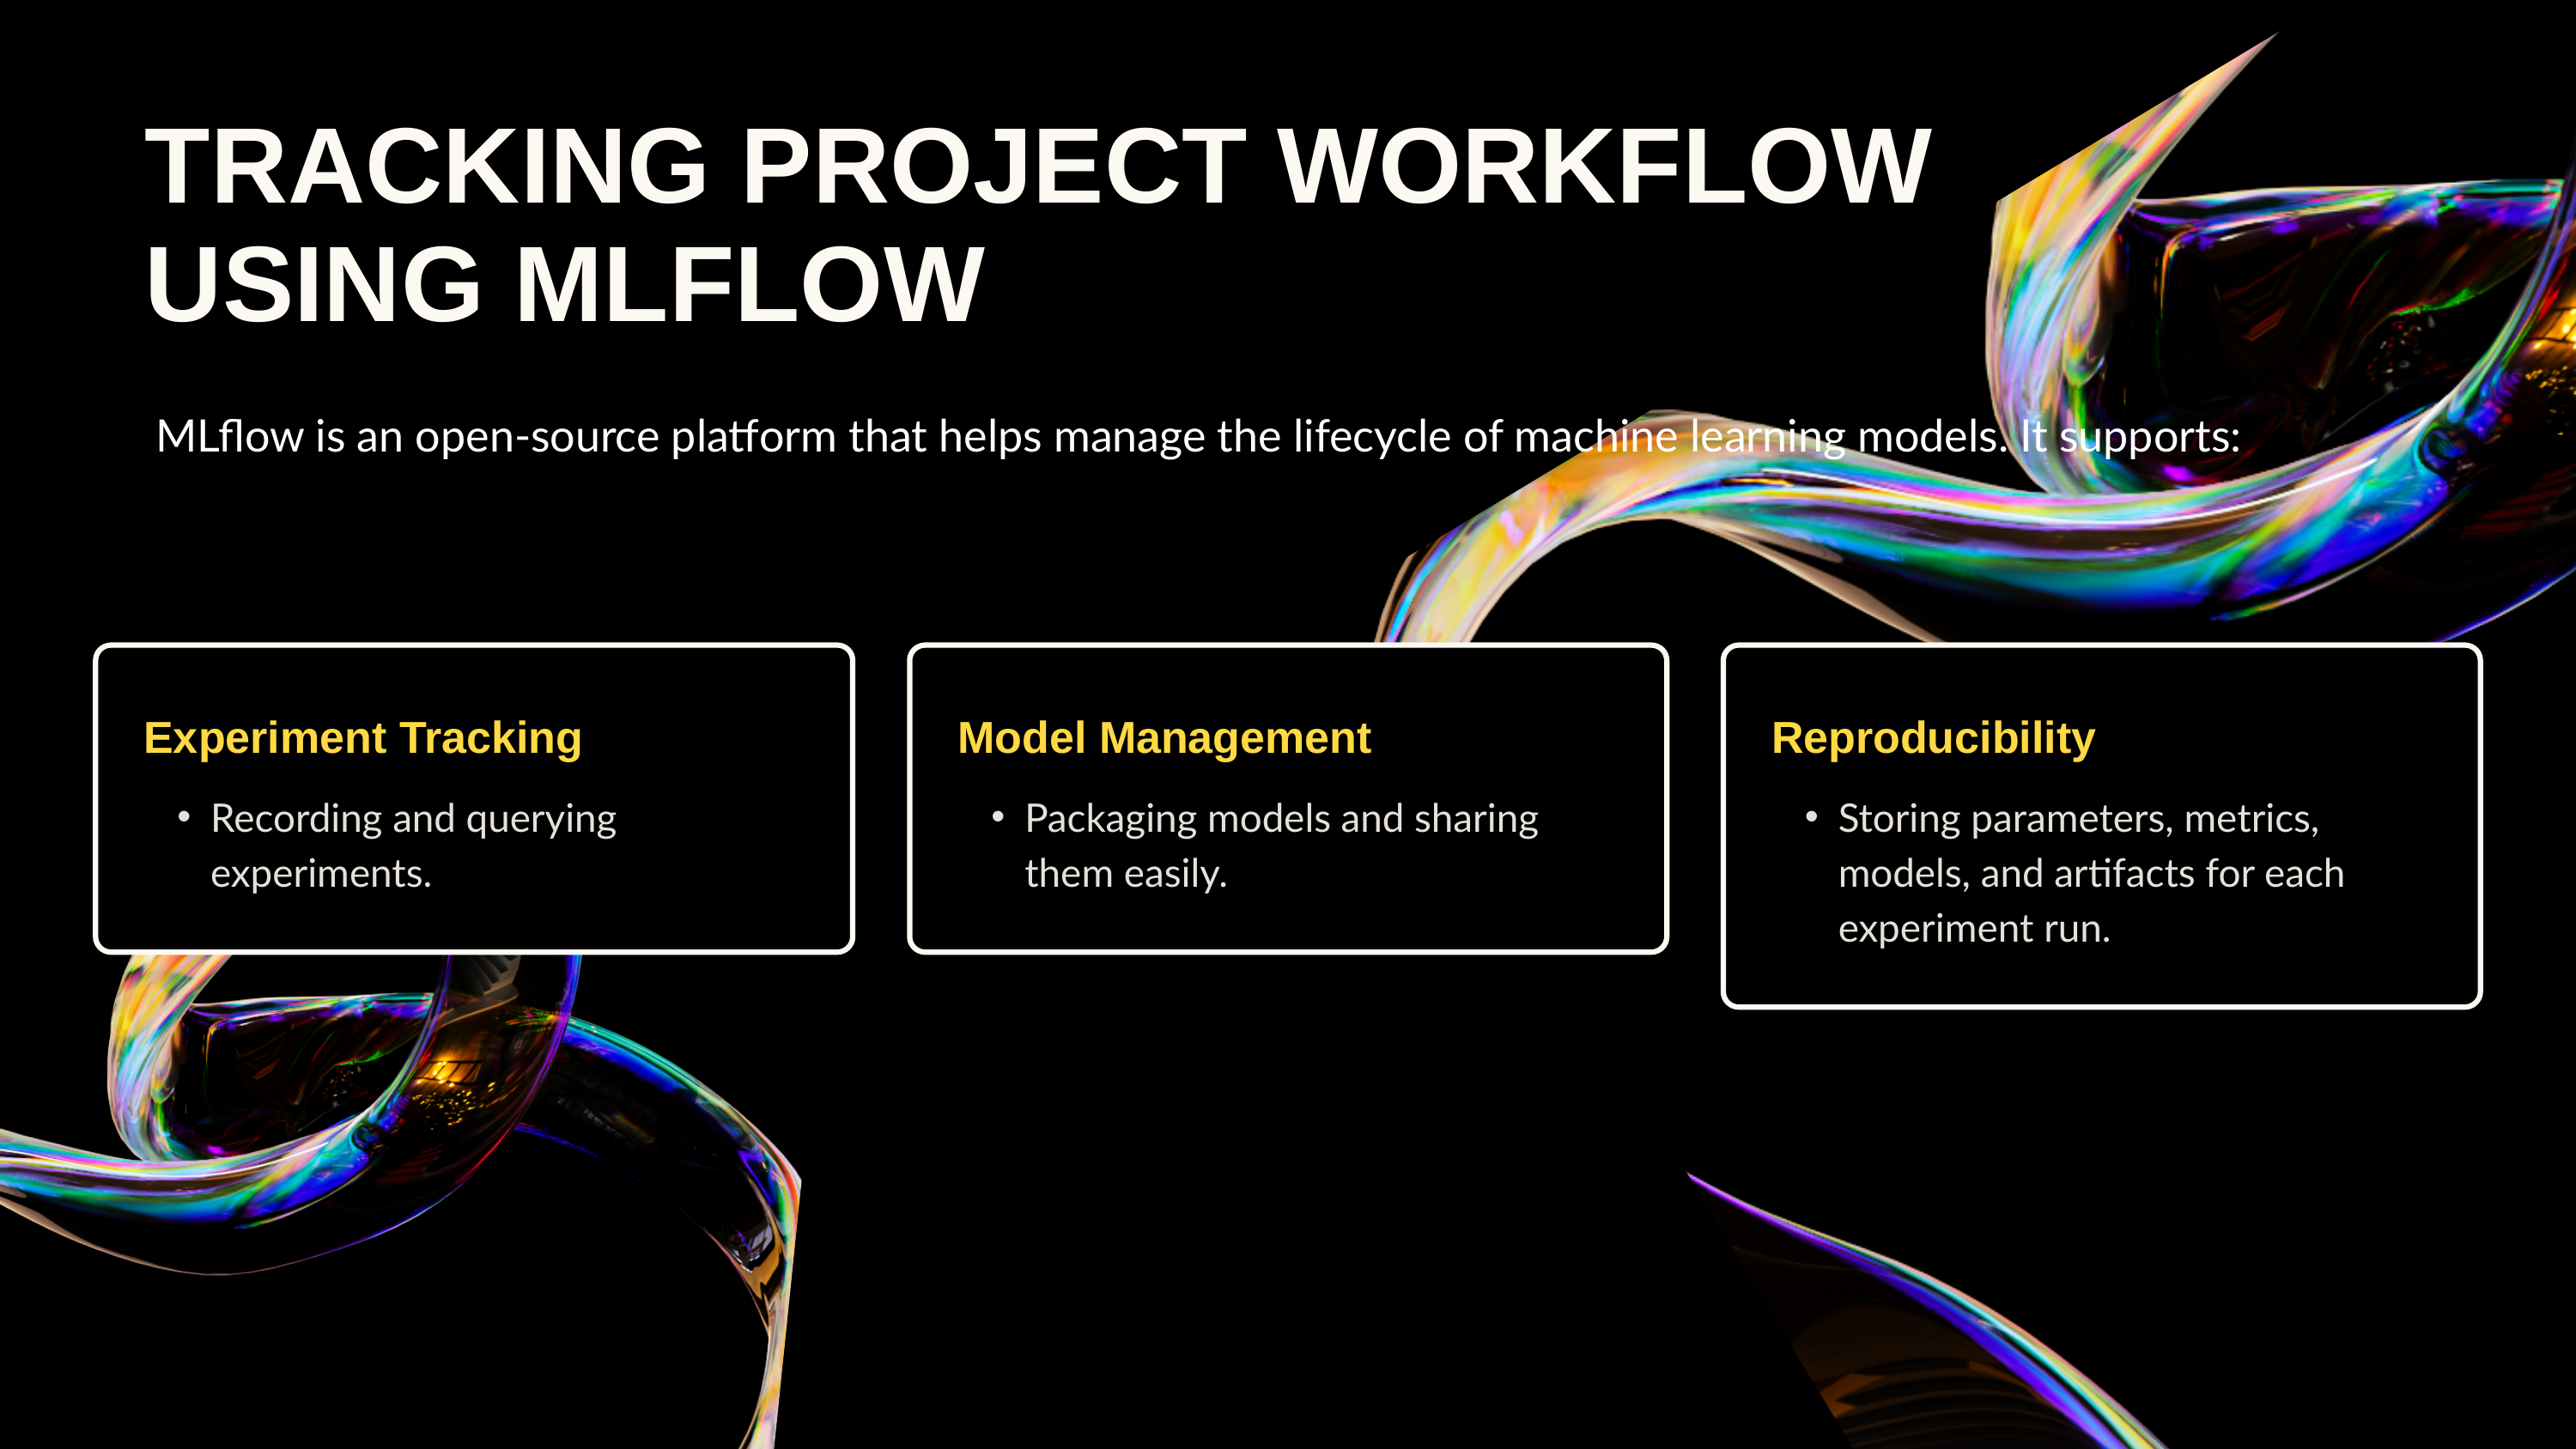

TRACKING PROJECT WORKFLOW USING MLFLOW

MLflow is an open-source platform that helps manage the lifecycle of machine learning models. It supports:

Experiment Tracking
Recording and querying experiments.

Model Management
Packaging models and sharing them easily.

Reproducibility
Storing parameters, metrics, models, and artifacts for each experiment run.